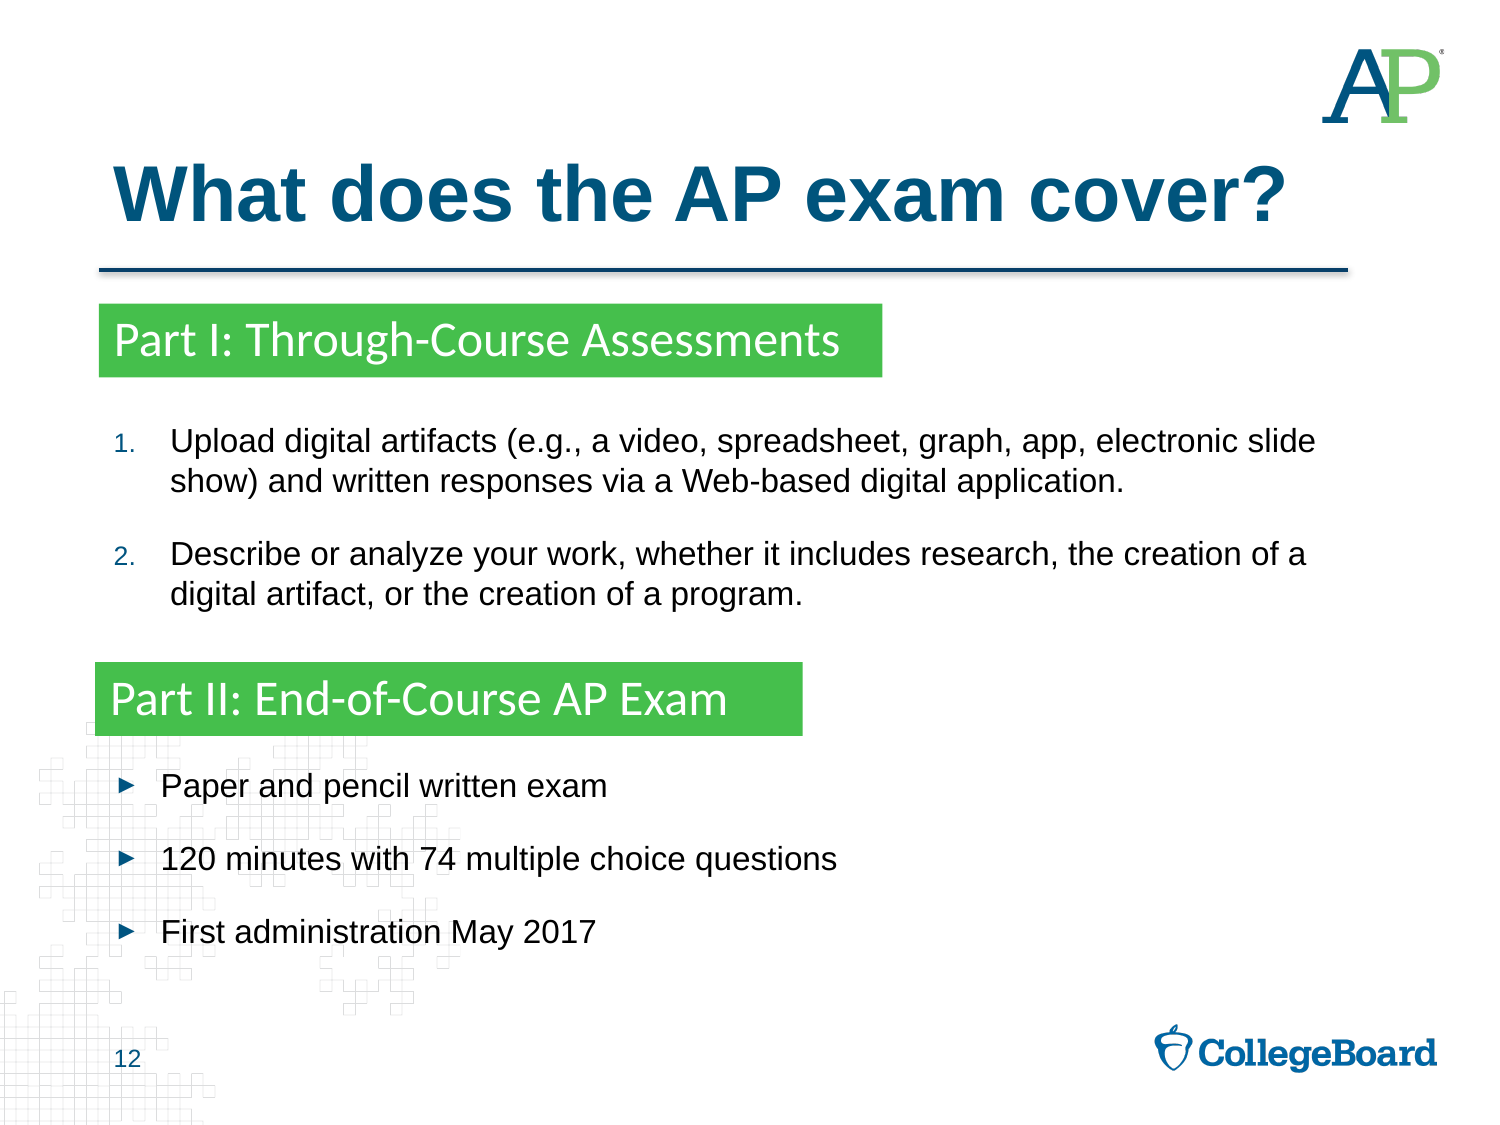

# What does the AP exam cover?
Part I: Through-Course Assessments
Upload digital artifacts (e.g., a video, spreadsheet, graph, app, electronic slide show) and written responses via a Web-based digital application.
Describe or analyze your work, whether it includes research, the creation of a digital artifact, or the creation of a program.
Part II: End-of-Course AP Exam
Paper and pencil written exam
120 minutes with 74 multiple choice questions
First administration May 2017
12